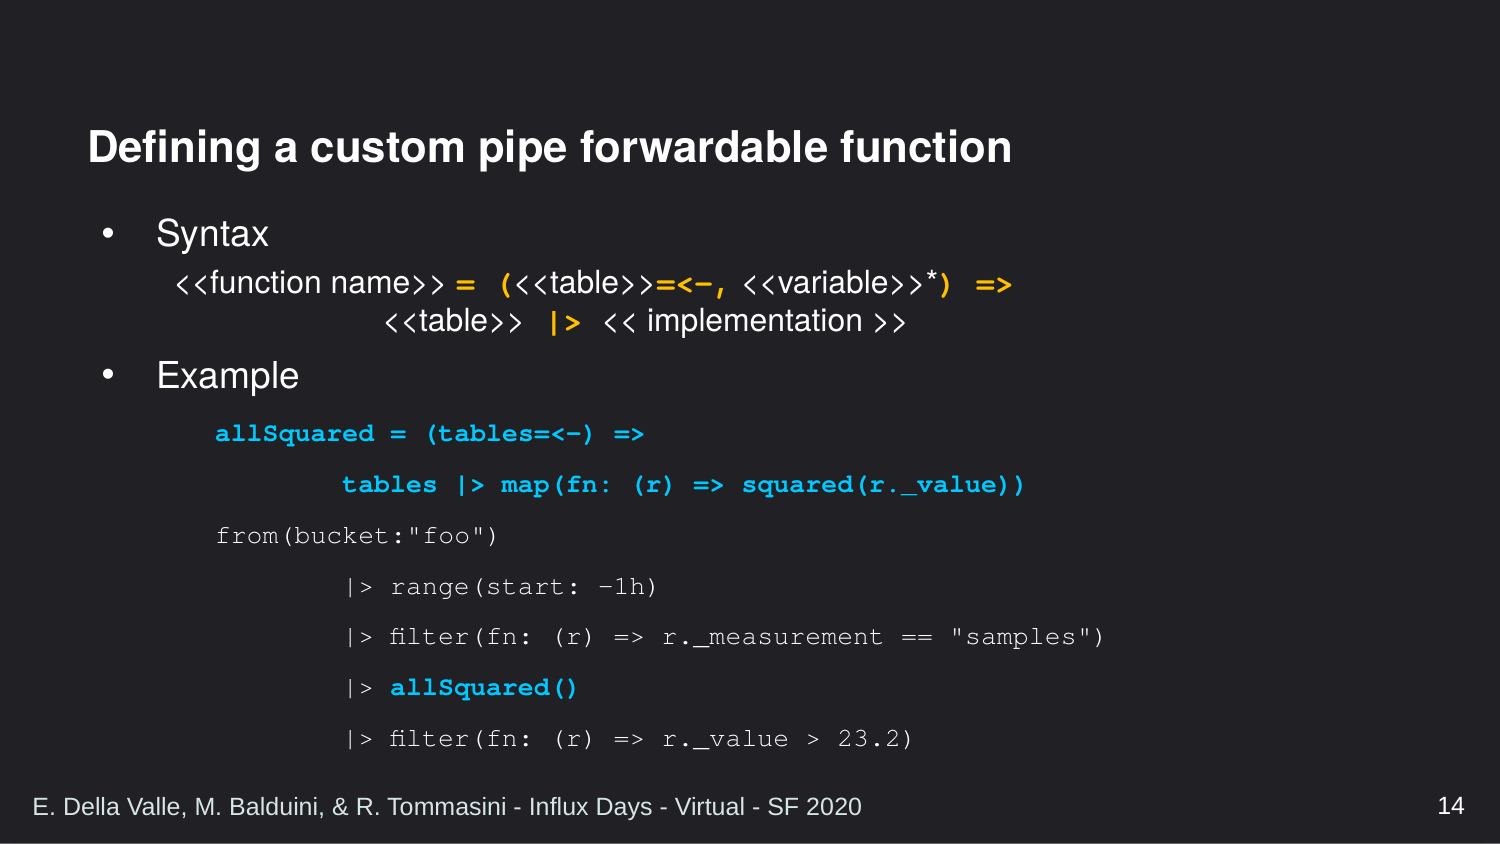

# Defining a custom pipe forwardable function
Syntax
<<function name>> = (<<table>>=<-, <<variable>>*) =>
           <<table>> |> << implementation >>
Example
	allSquared = (tables=<-) =>
		tables |> map(fn: (r) => squared(r._value))
	from(bucket:"foo")
		|> range(start: -1h)
		|> filter(fn: (r) => r._measurement == "samples")
		|> allSquared()
		|> filter(fn: (r) => r._value > 23.2)

14
E. Della Valle, M. Balduini, & R. Tommasini - Influx Days - Virtual - SF 2020